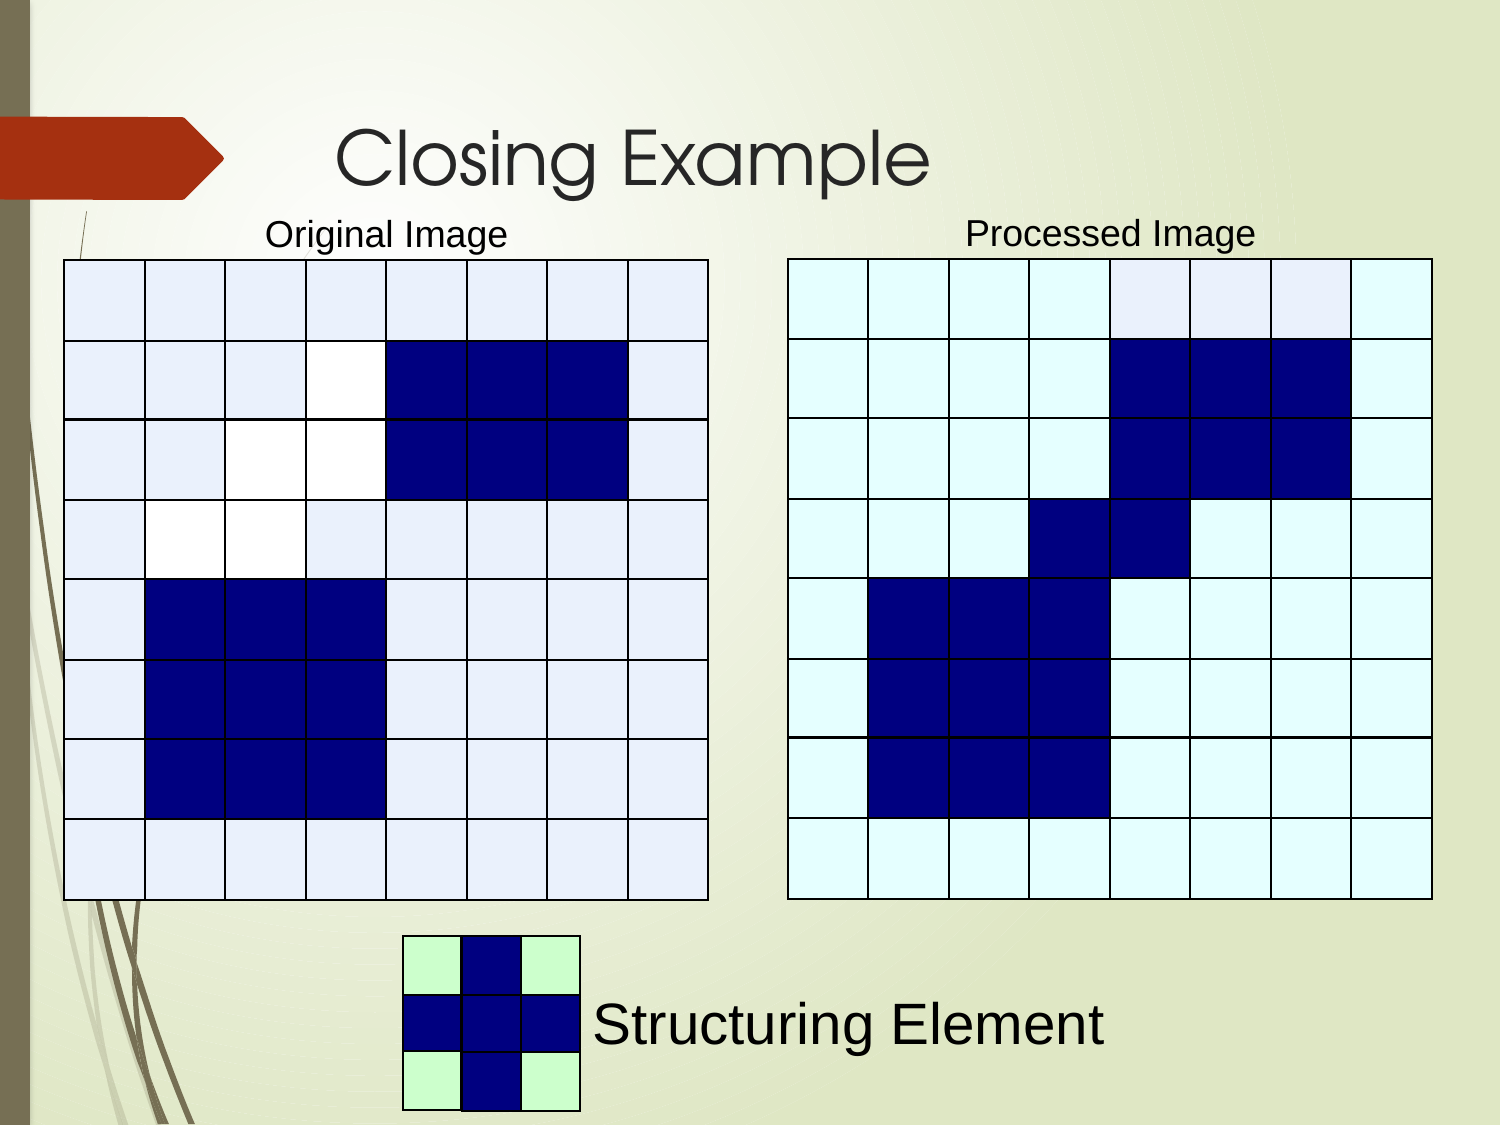

# Closing Example
Processed Image
Original Image

Structuring Element